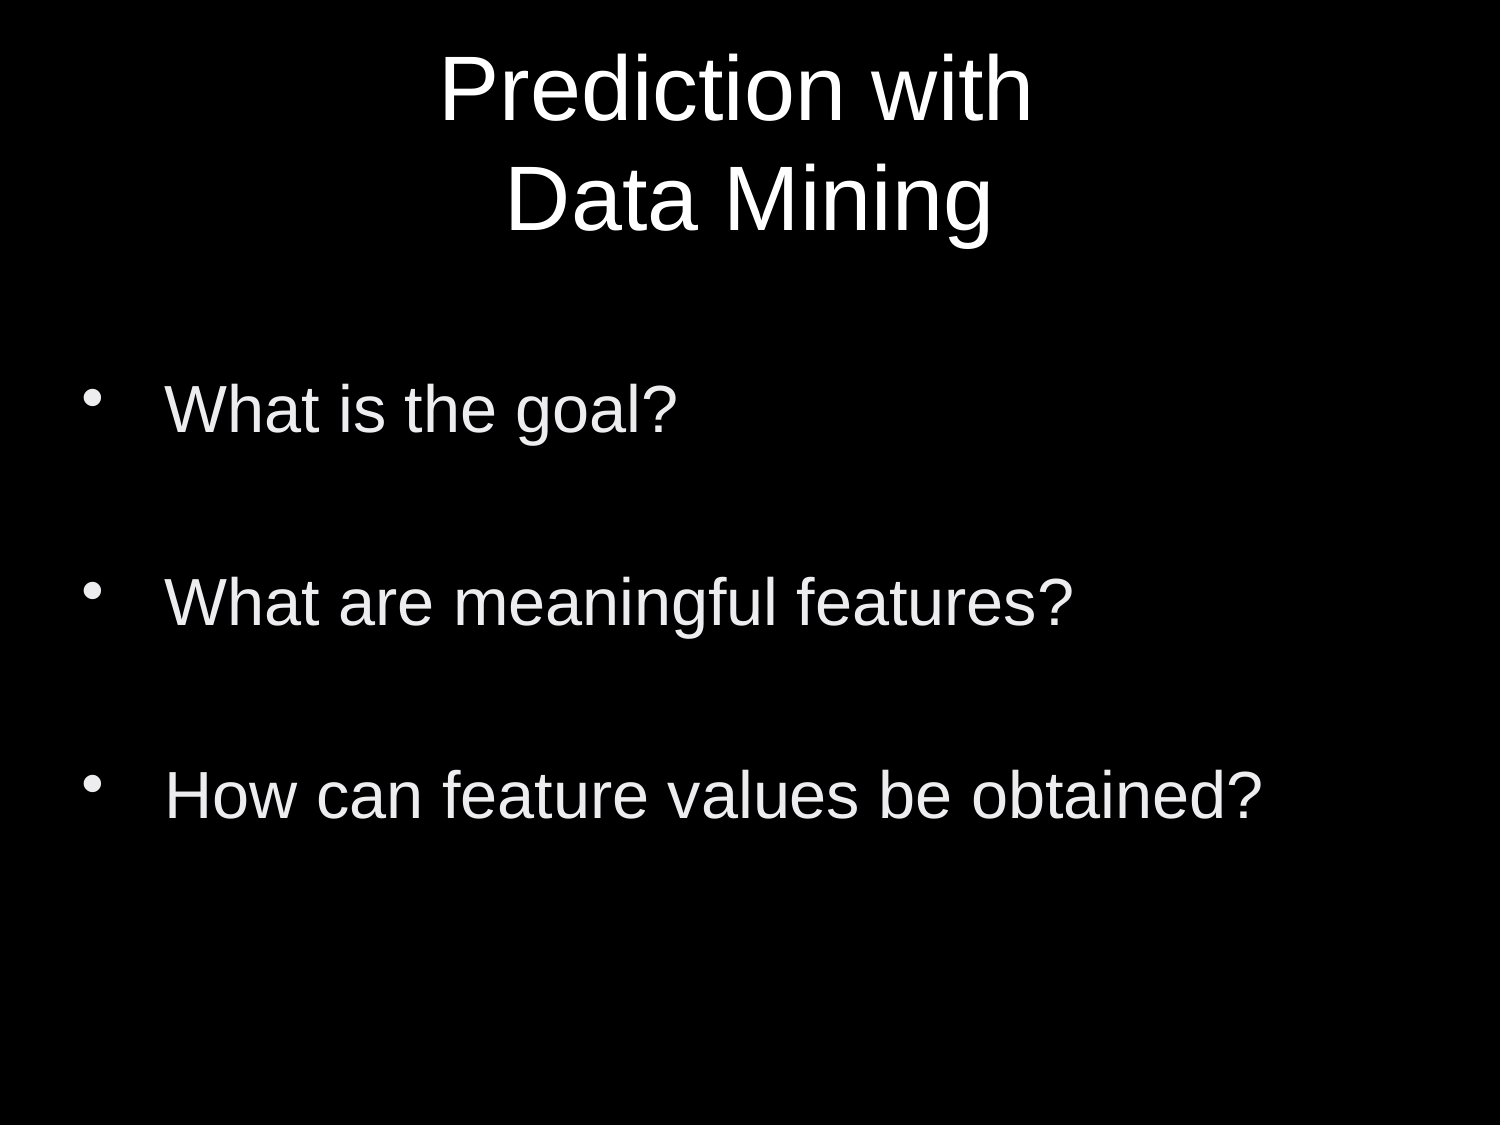

# Prediction with
Data Mining

What is the goal?

What are meaningful features?

How can feature values be obtained?
20